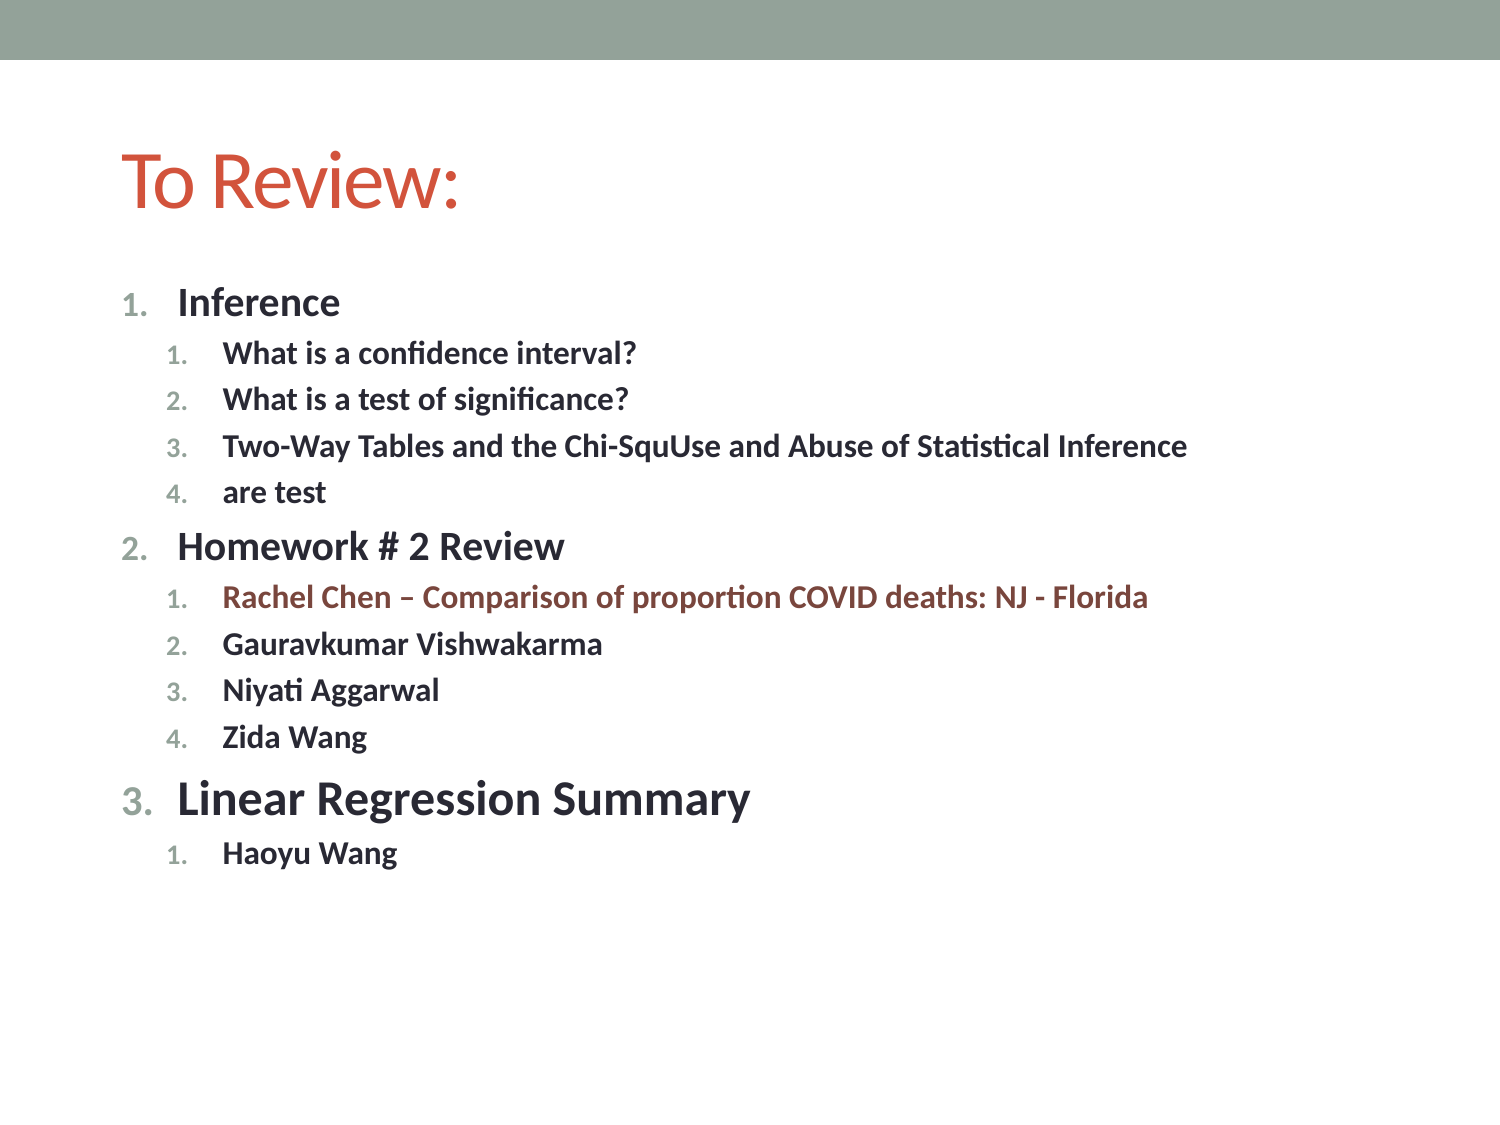

# To Review:

Inference
What is a confidence interval?
What is a test of significance?
Two-Way Tables and the Chi-SquUse and Abuse of Statistical Inference
are test
Homework # 2 Review
Rachel Chen – Comparison of proportion COVID deaths: NJ - Florida
Gauravkumar Vishwakarma
Niyati Aggarwal
Zida Wang
Linear Regression Summary
Haoyu Wang